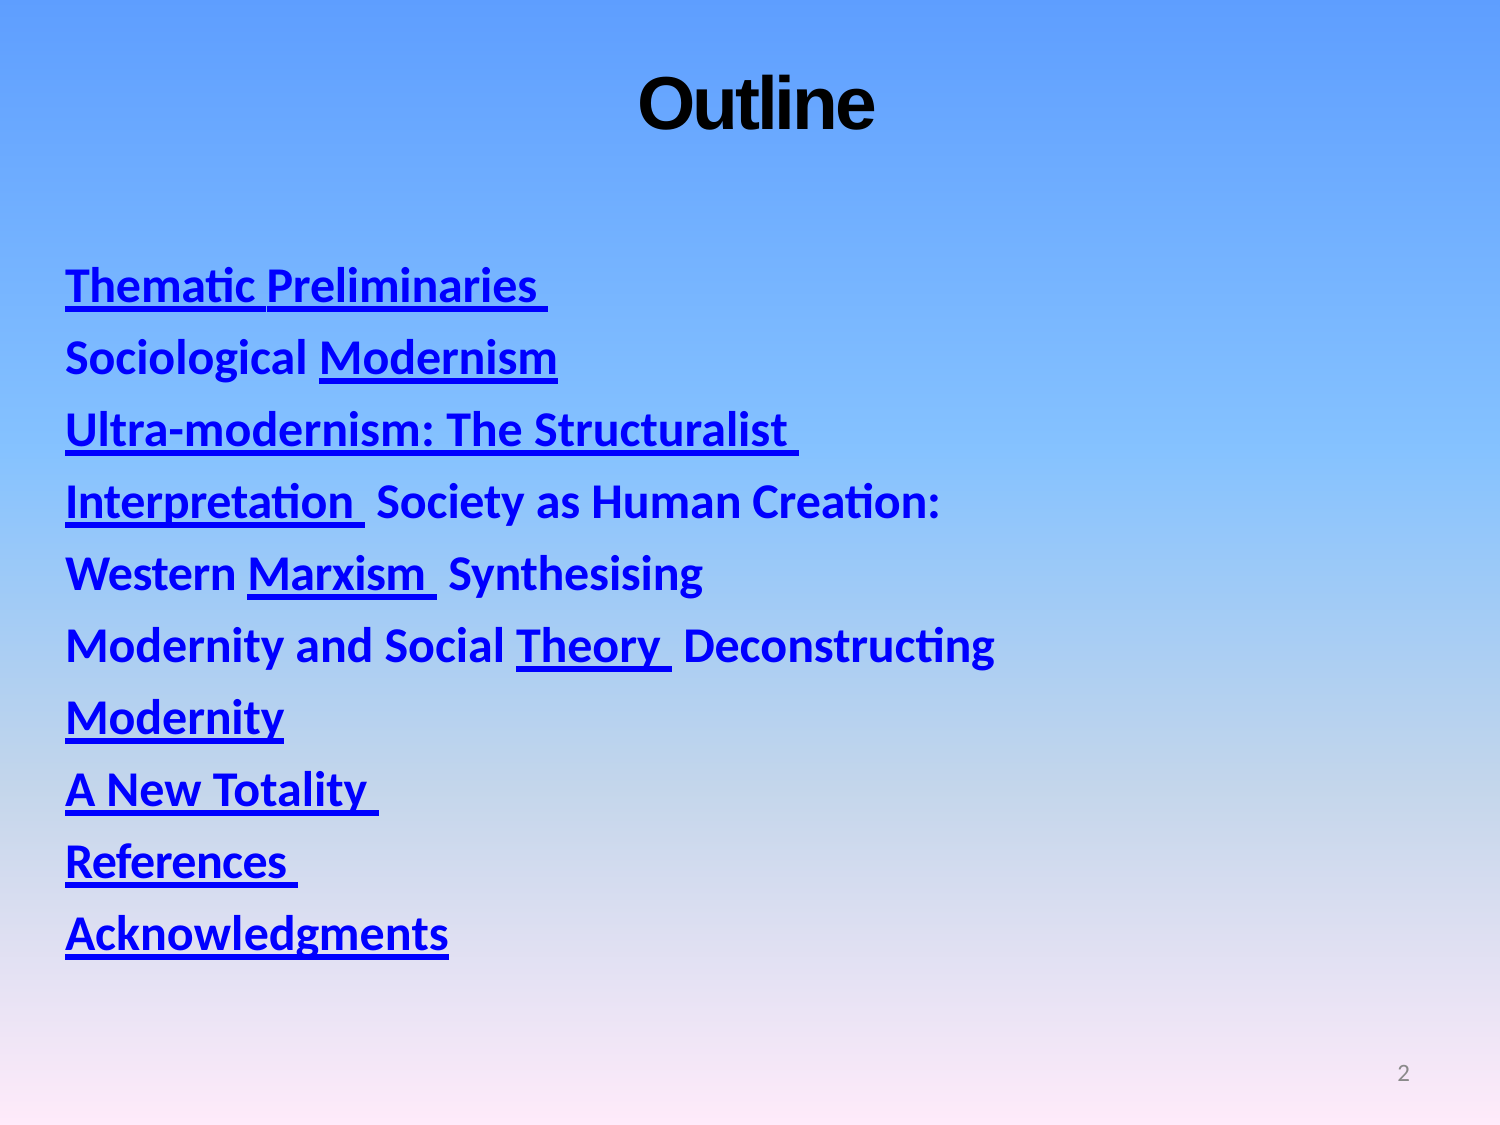

# Outline
Thematic Preliminaries  Sociological Modernism
Ultra-modernism: The Structuralist Interpretation  Society as Human Creation: Western Marxism  Synthesising Modernity and Social Theory  Deconstructing Modernity
A New Totality  References  Acknowledgments

2